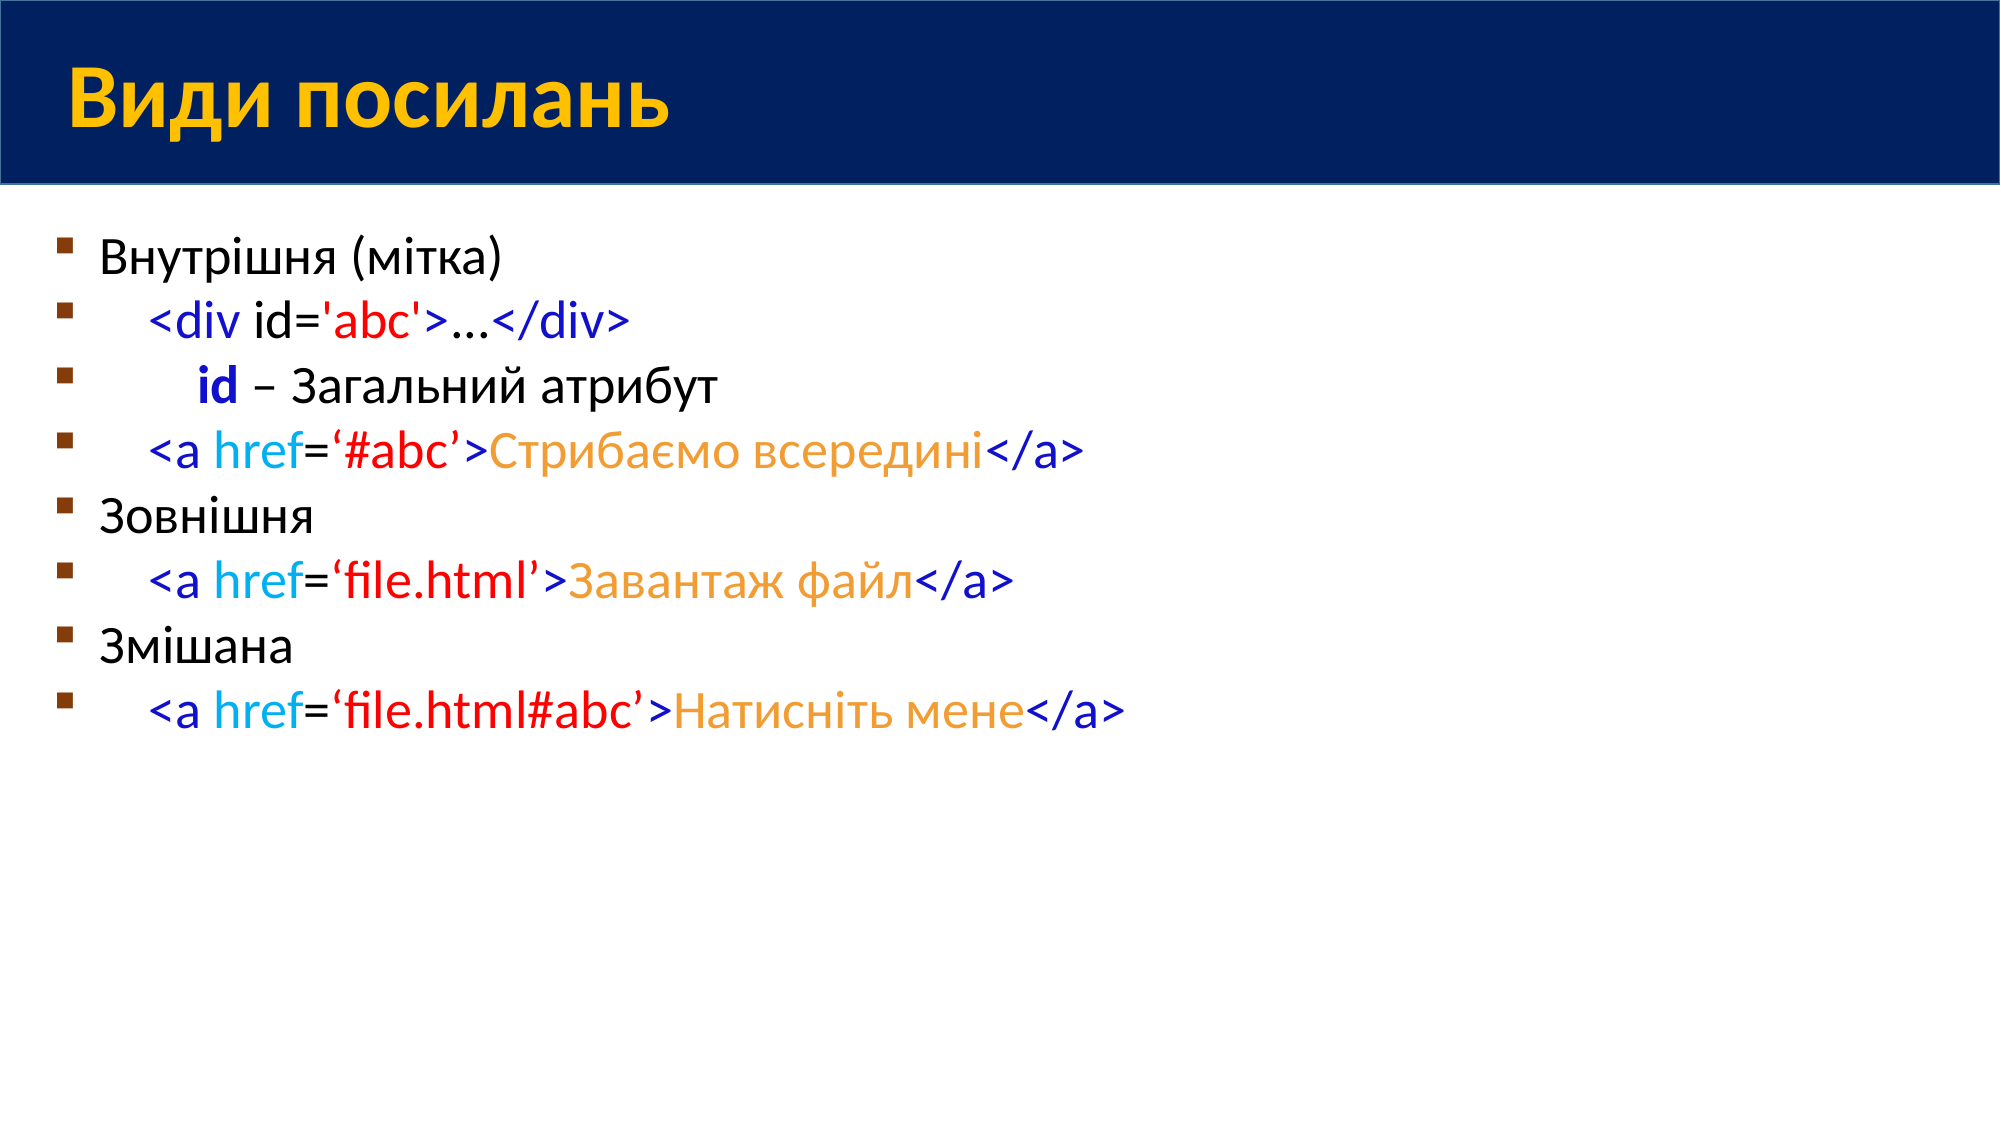

Види посилань
Внутрішня (мітка)
    <div id='abc'>...</div>
        id – Загальний атрибут
    <a href=‘#abc’>Стрибаємо всередині</a>
Зовнішня
    <a href=‘file.html’>Завантаж файл</a>
Змішана
    <a href=‘file.html#abc’>Натисніть мене</a>